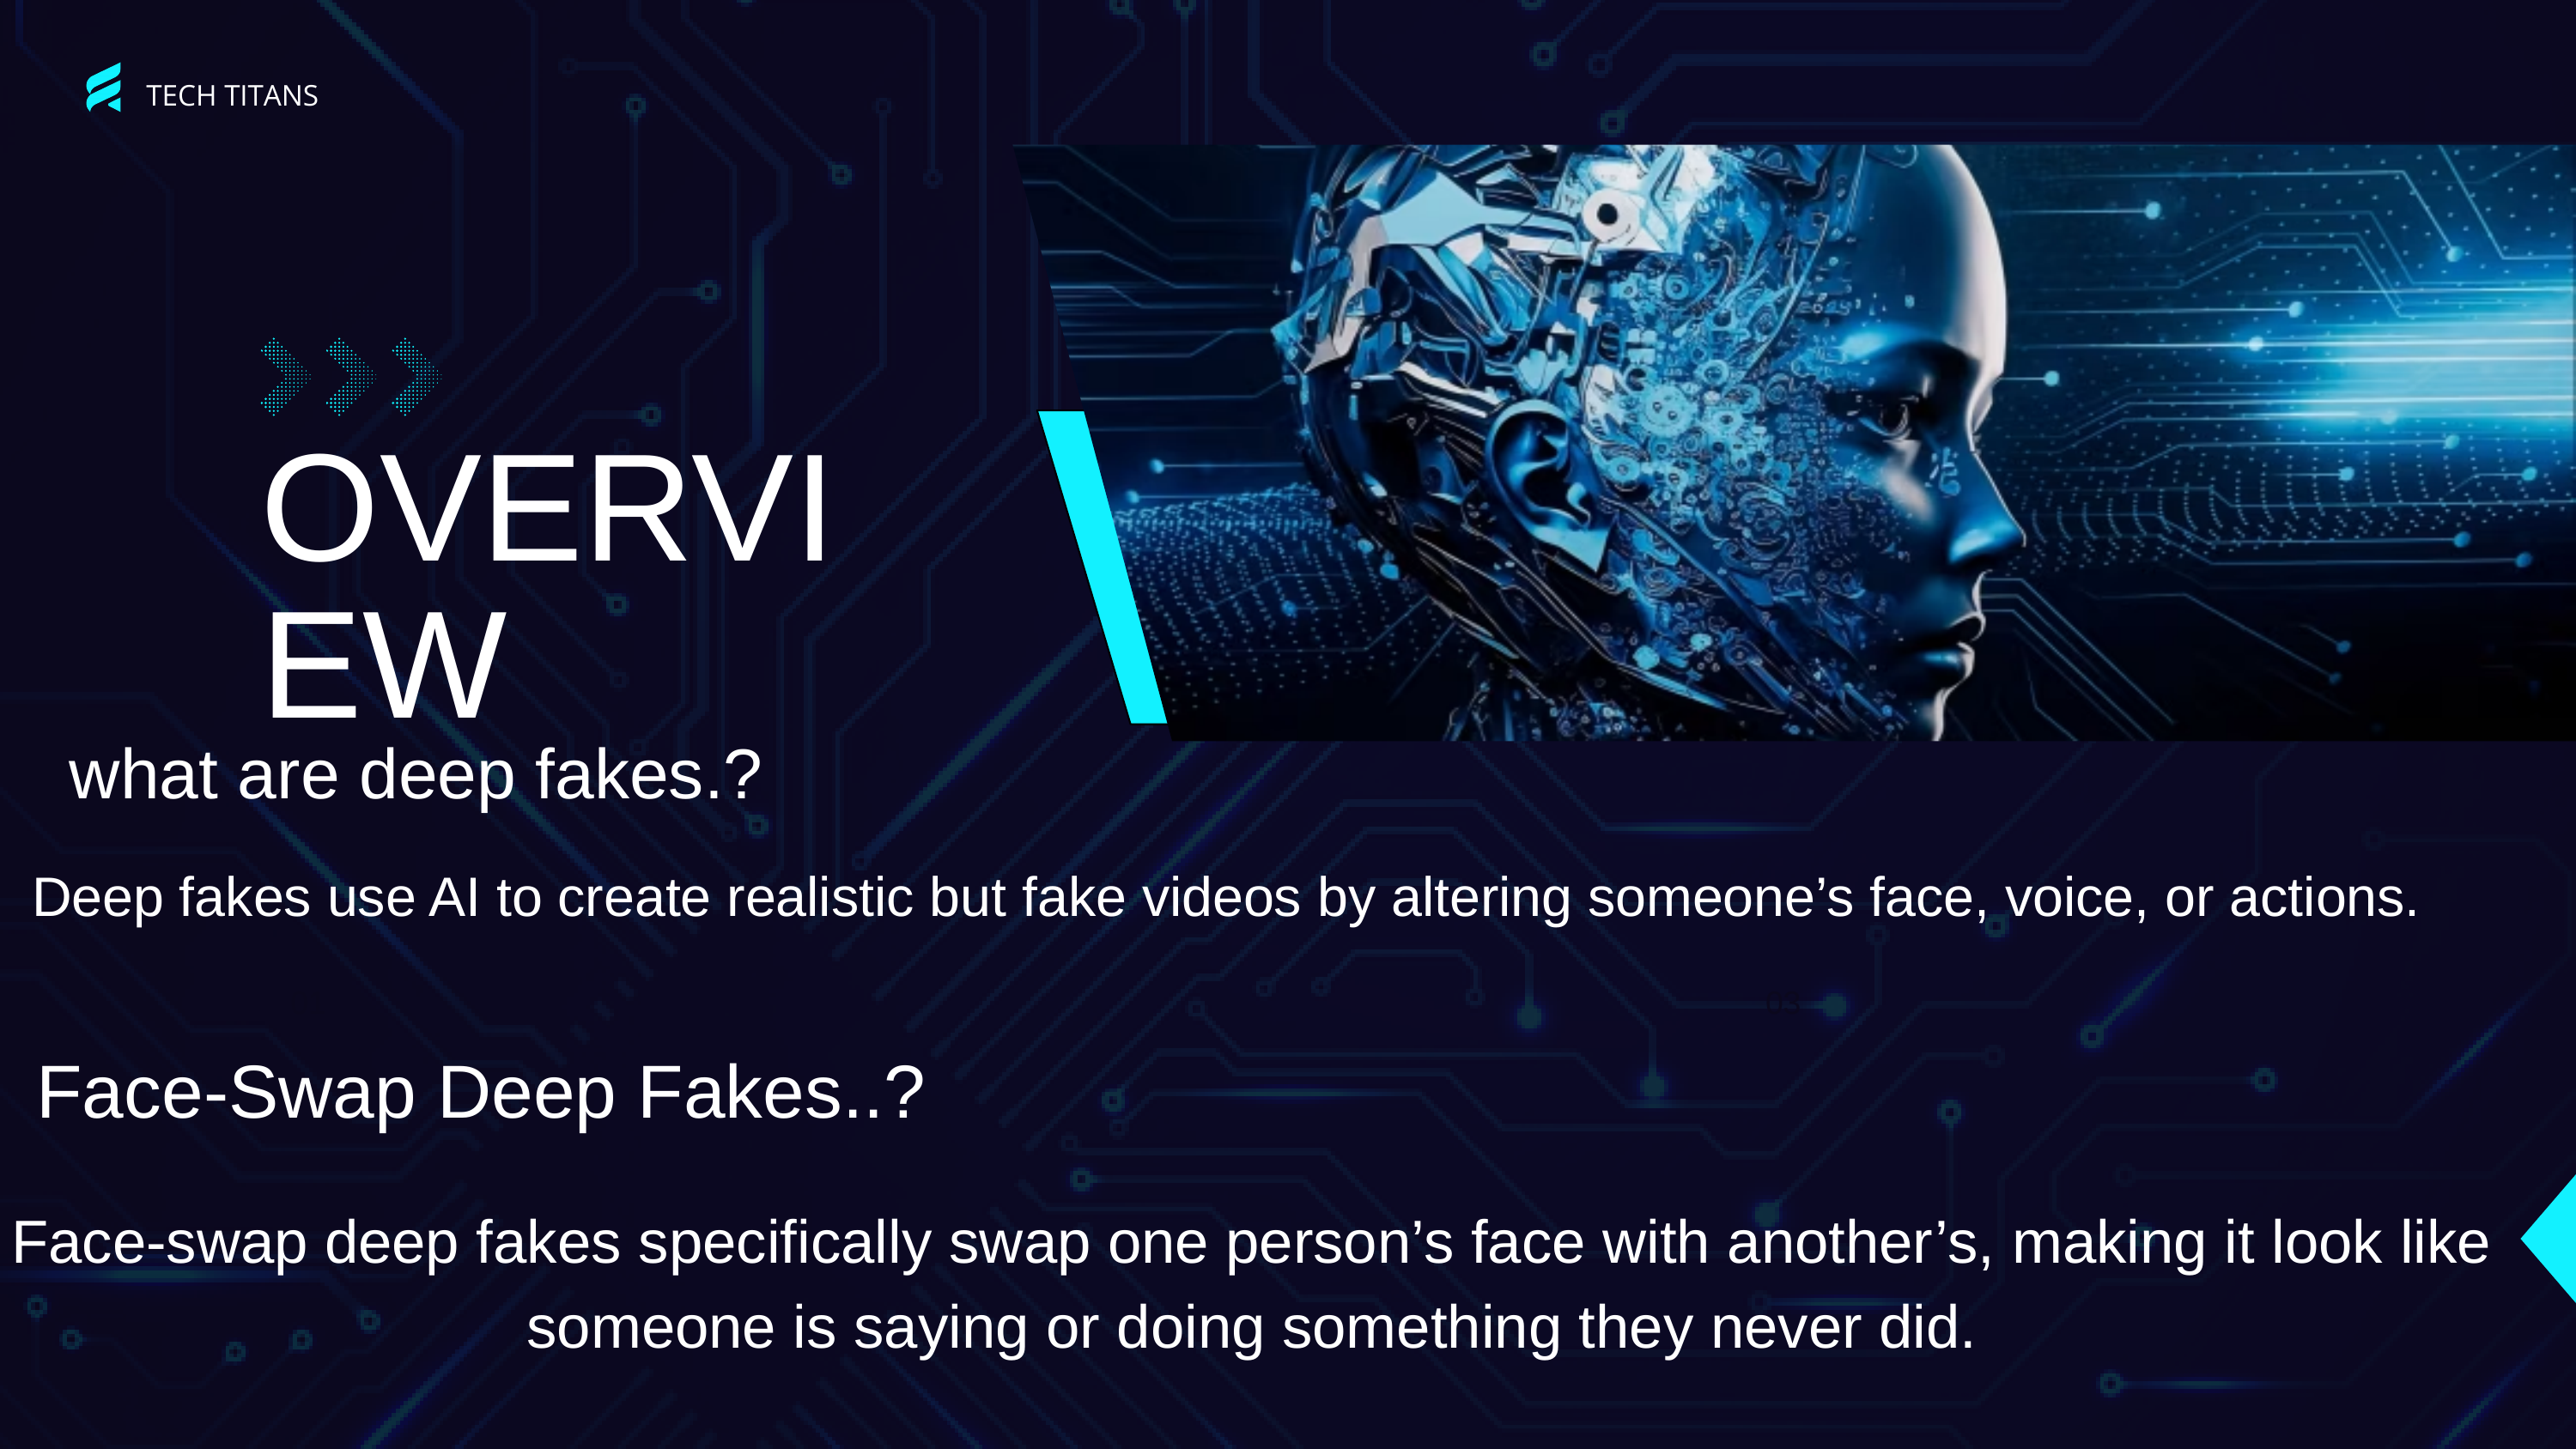

TECH TITANS

OVERVIEW
what are deep fakes.?

Deep fakes use AI to create realistic but fake videos by altering someone’s face, voice, or actions.
01
03

Face-Swap Deep Fakes..?

Face-swap deep fakes specifically swap one person’s face with another’s, making it look like someone is saying or doing something they never did.